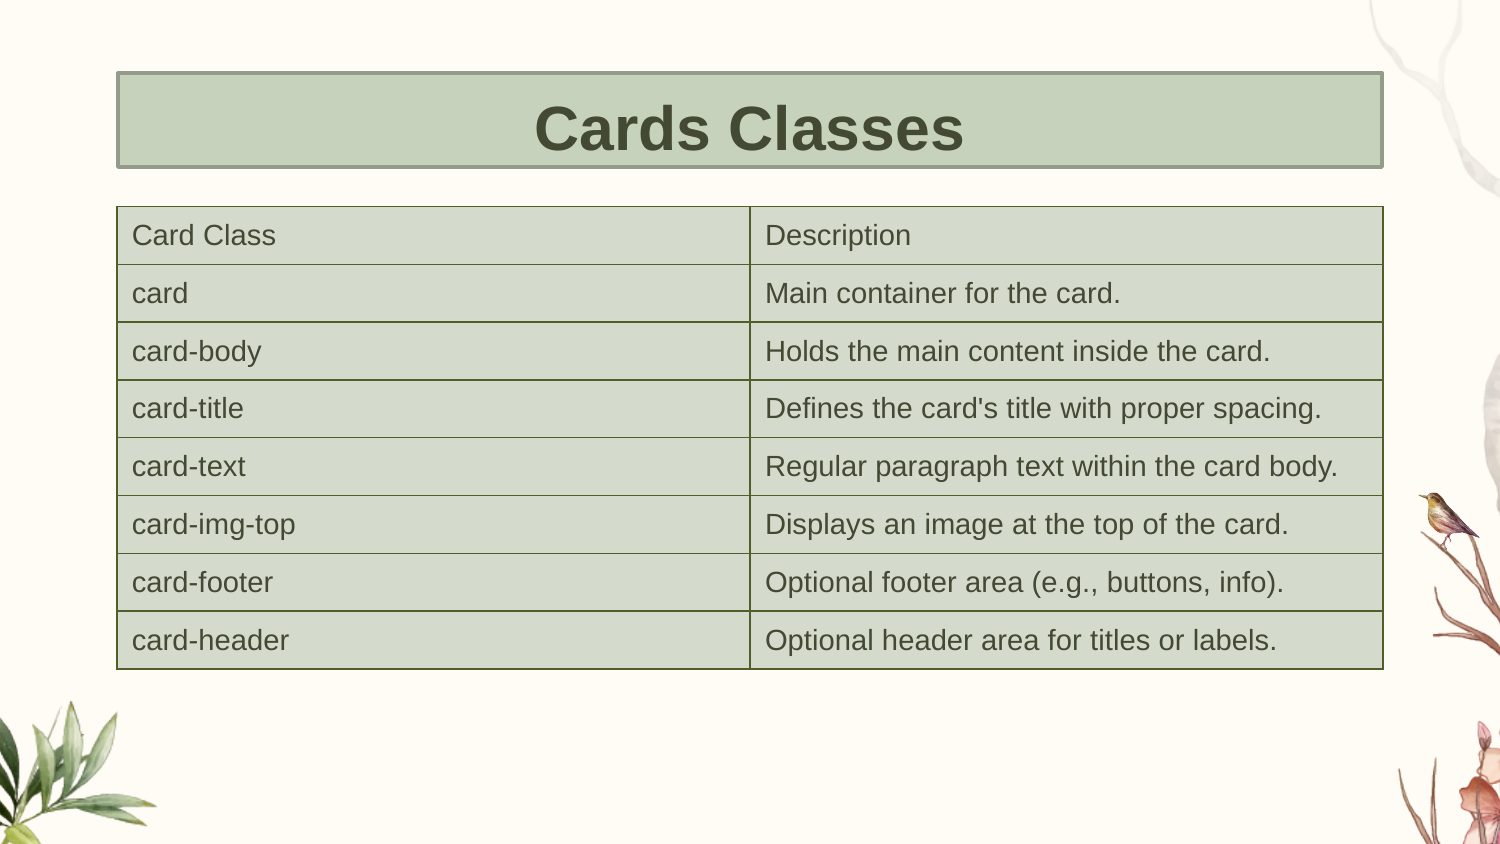

# Cards Classes
| Card Class | Description |
| --- | --- |
| card | Main container for the card. |
| card-body | Holds the main content inside the card. |
| card-title | Defines the card's title with proper spacing. |
| card-text | Regular paragraph text within the card body. |
| card-img-top | Displays an image at the top of the card. |
| card-footer | Optional footer area (e.g., buttons, info). |
| card-header | Optional header area for titles or labels. |